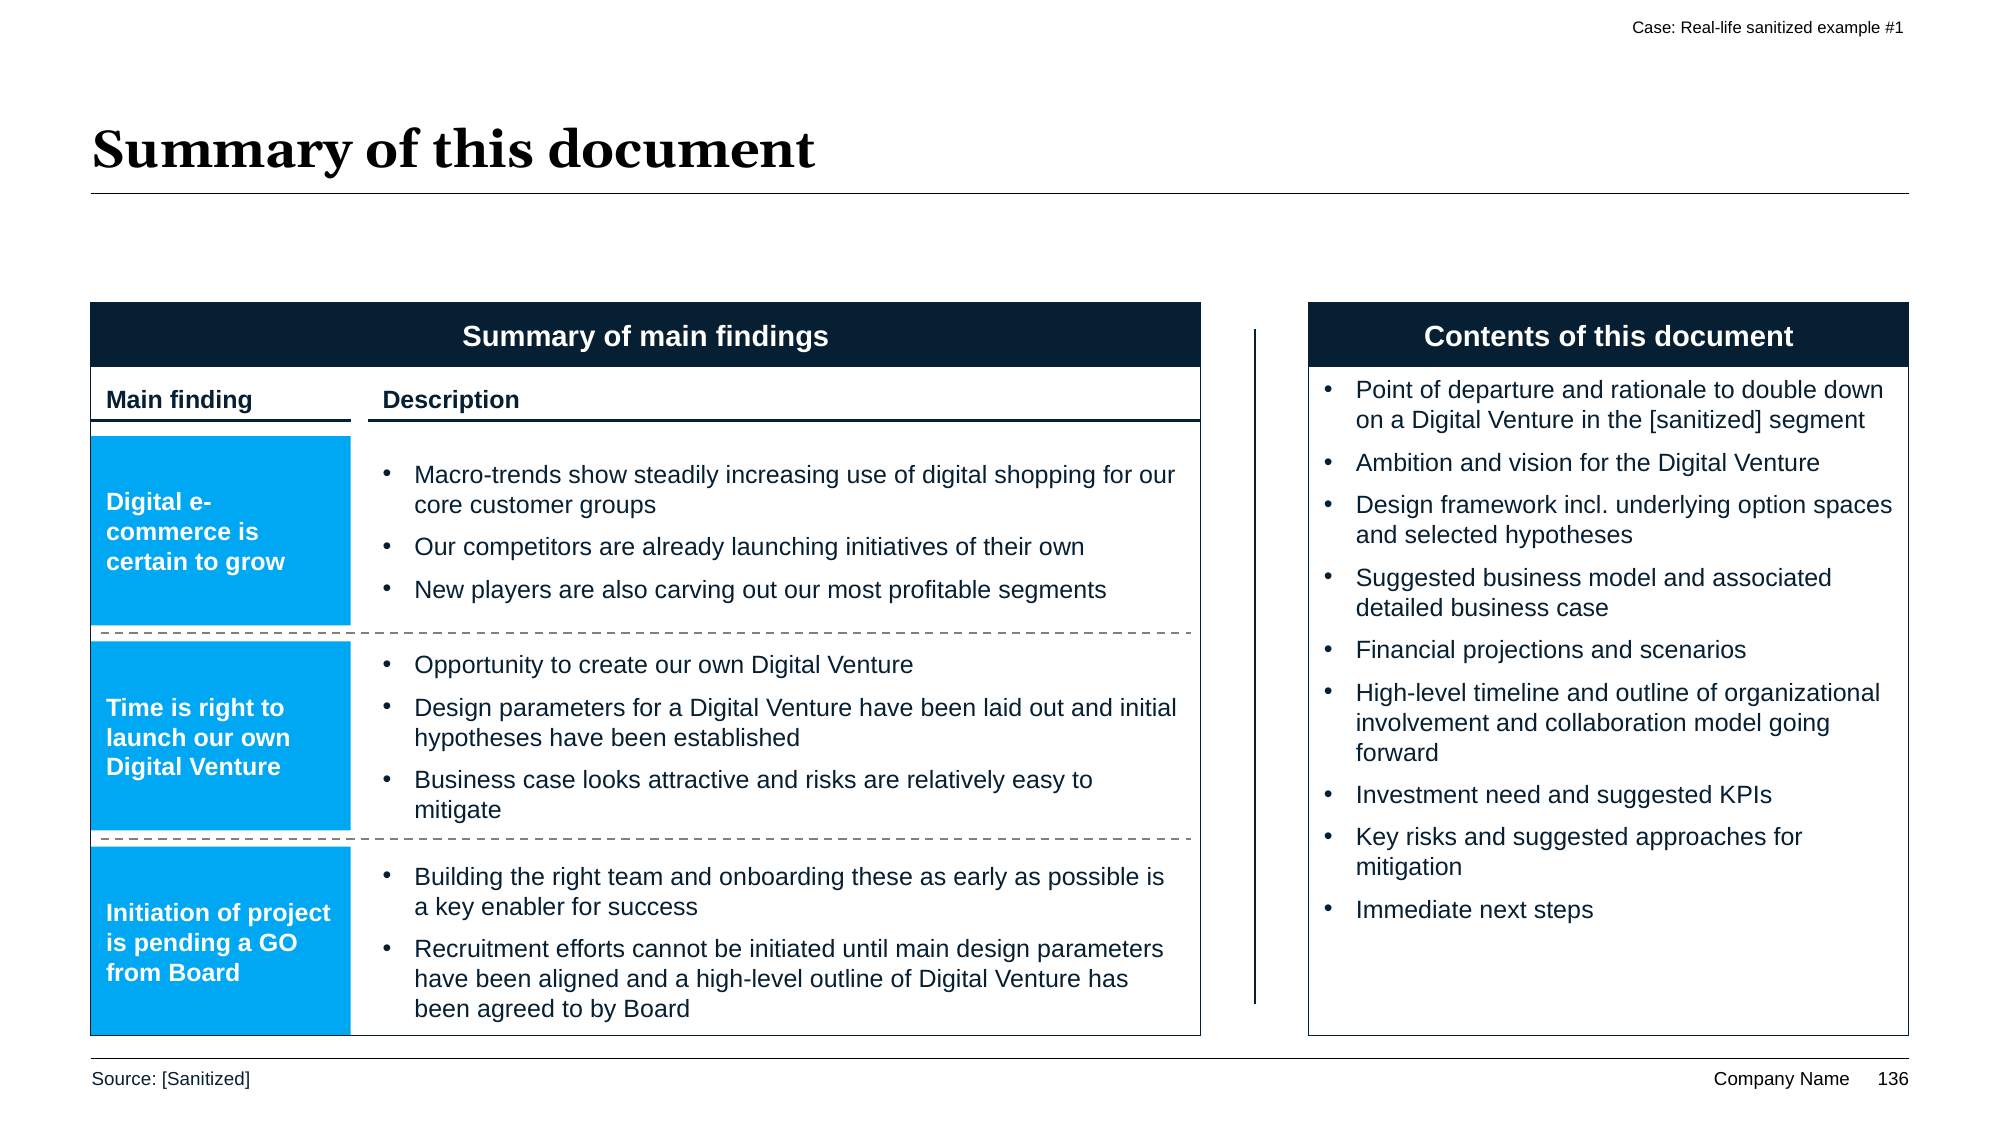

Case: Real-life sanitized example #1
# Summary of this document
Contents of this document
Summary of main findings

Point of departure and rationale to double down on a Digital Venture in the [sanitized] segment
Ambition and vision for the Digital Venture
Design framework incl. underlying option spaces and selected hypotheses
Suggested business model and associated detailed business case
Financial projections and scenarios
High-level timeline and outline of organizational involvement and collaboration model going forward
Investment need and suggested KPIs
Key risks and suggested approaches for mitigation
Immediate next steps
Description
Main finding
Digital e-commerce is certain to grow
Macro-trends show steadily increasing use of digital shopping for our core customer groups
Our competitors are already launching initiatives of their own
New players are also carving out our most profitable segments
Time is right to launch our own Digital Venture
Opportunity to create our own Digital Venture
Design parameters for a Digital Venture have been laid out and initial hypotheses have been established
Business case looks attractive and risks are relatively easy to mitigate
Initiation of project is pending a GO from Board
Building the right team and onboarding these as early as possible is a key enabler for success
Recruitment efforts cannot be initiated until main design parameters have been aligned and a high-level outline of Digital Venture has been agreed to by Board
Source: [Sanitized]